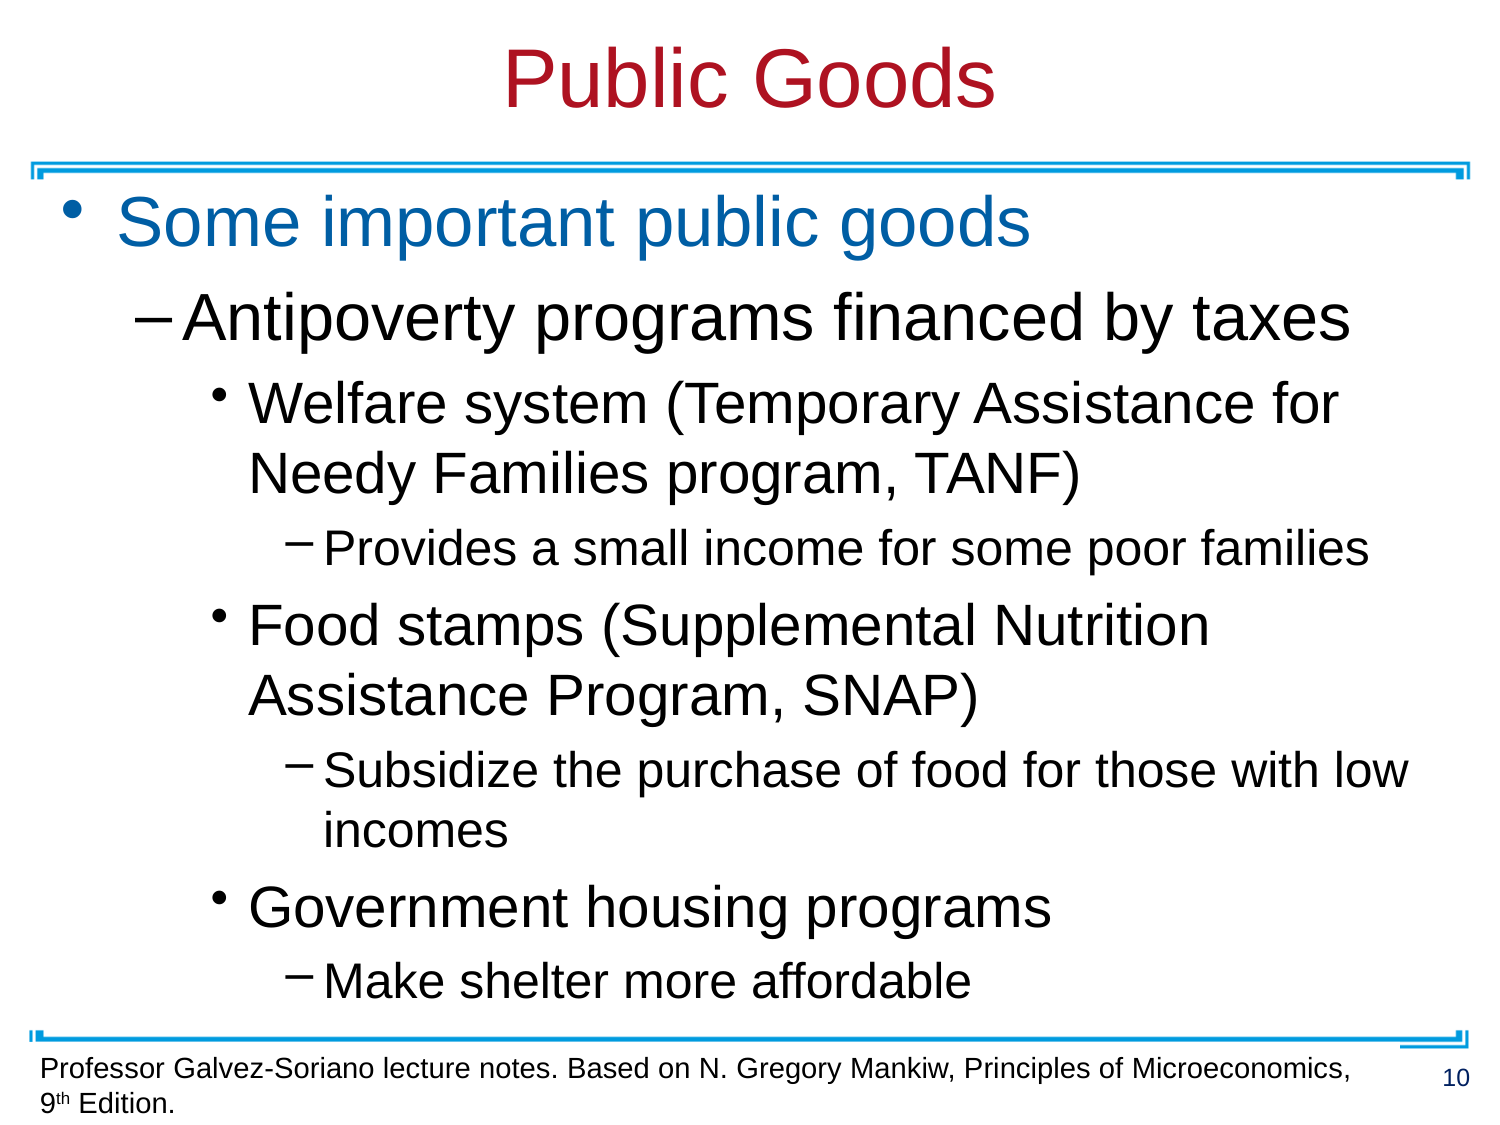

# Public Goods
Some important public goods
Antipoverty programs financed by taxes
Welfare system (Temporary Assistance for Needy Families program, TANF)
Provides a small income for some poor families
Food stamps (Supplemental Nutrition Assistance Program, SNAP)
Subsidize the purchase of food for those with low incomes
Government housing programs
Make shelter more affordable
Professor Galvez-Soriano lecture notes. Based on N. Gregory Mankiw, Principles of Microeconomics, 9th Edition.
10